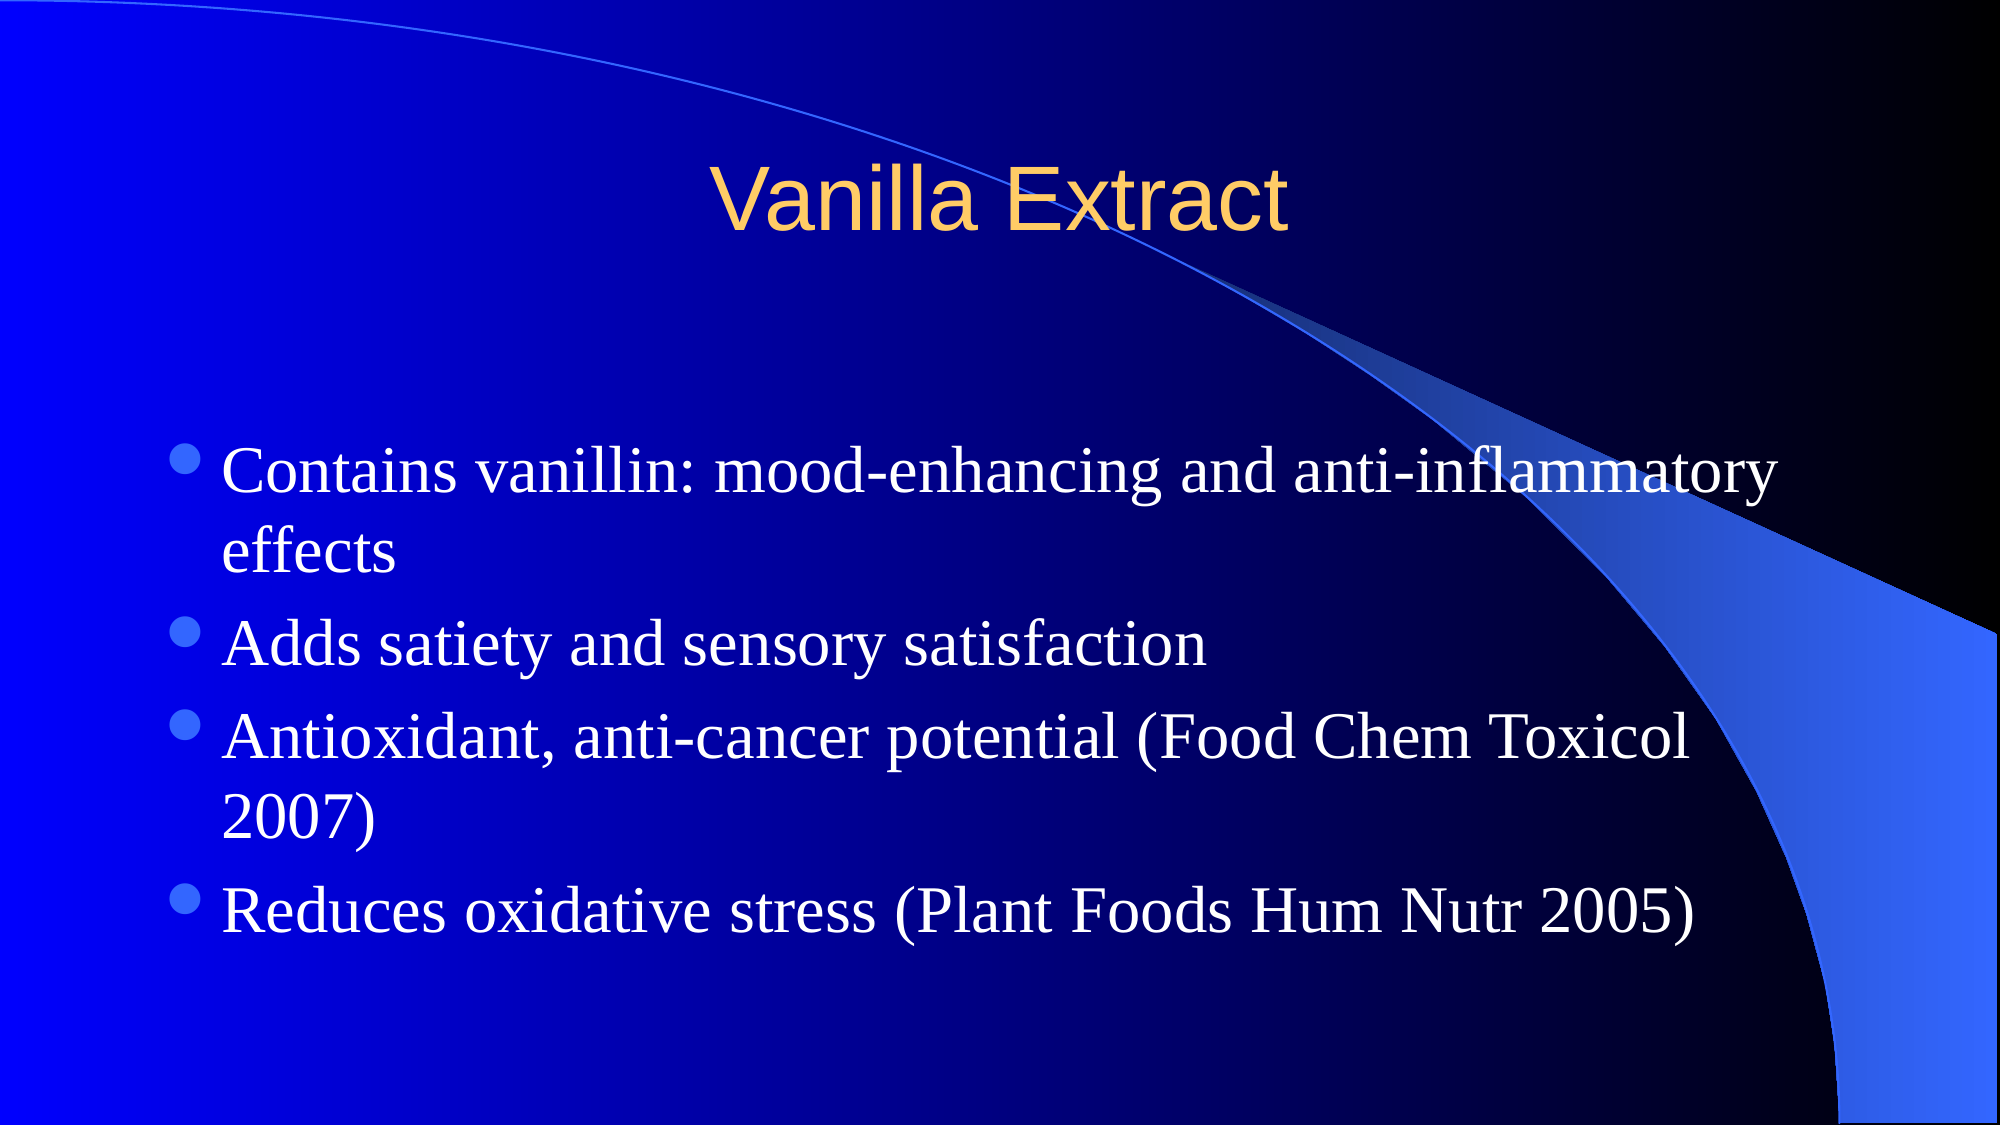

# Vanilla Extract

Contains vanillin: mood-enhancing and anti-inflammatory effects
Adds satiety and sensory satisfaction
Antioxidant, anti-cancer potential (Food Chem Toxicol 2007)
Reduces oxidative stress (Plant Foods Hum Nutr 2005)